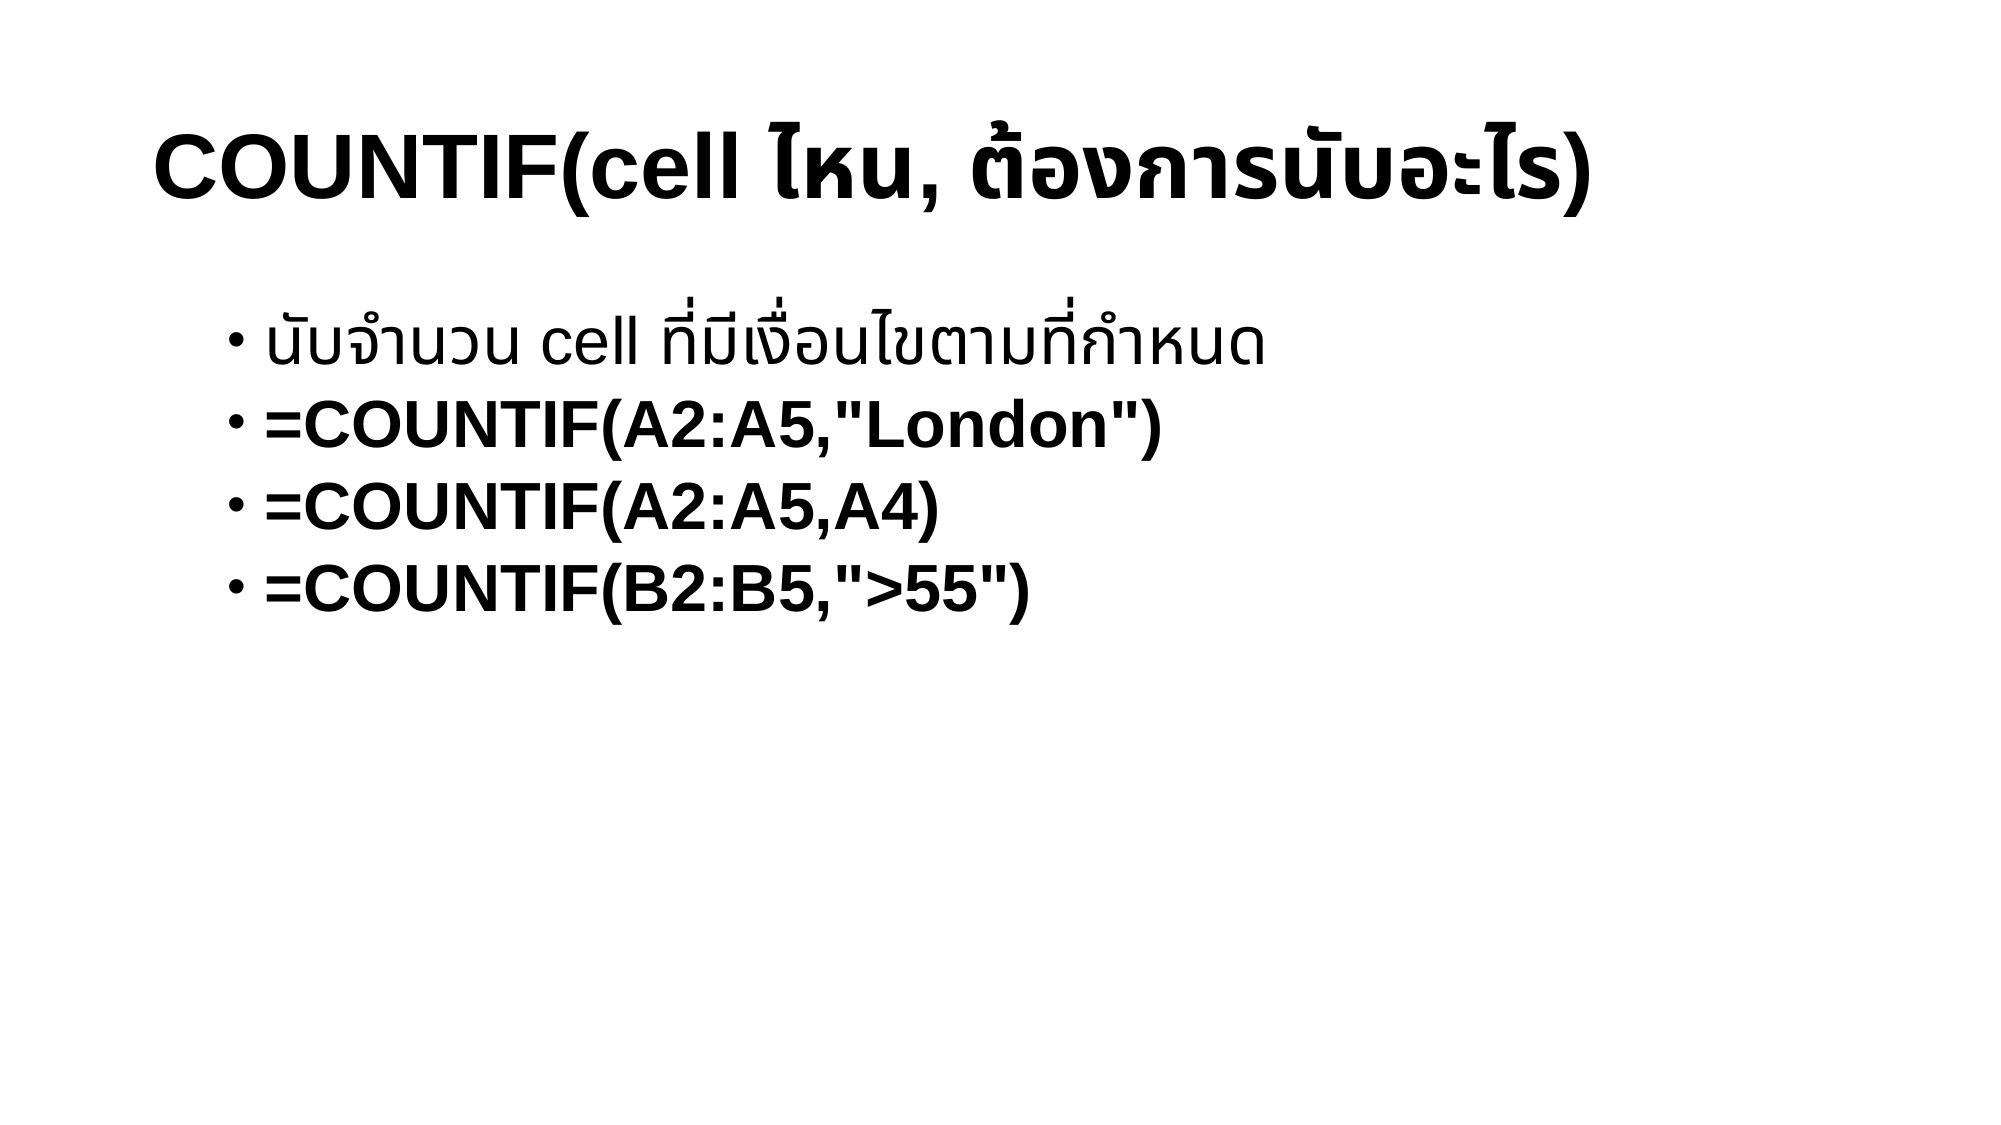

# COUNTIF(cell ไหน, ต้องการนับอะไร)
นับจำนวน cell ที่มีเงื่อนไขตามที่กำหนด
=COUNTIF(A2:A5,"London")
=COUNTIF(A2:A5,A4)
=COUNTIF(B2:B5,">55")